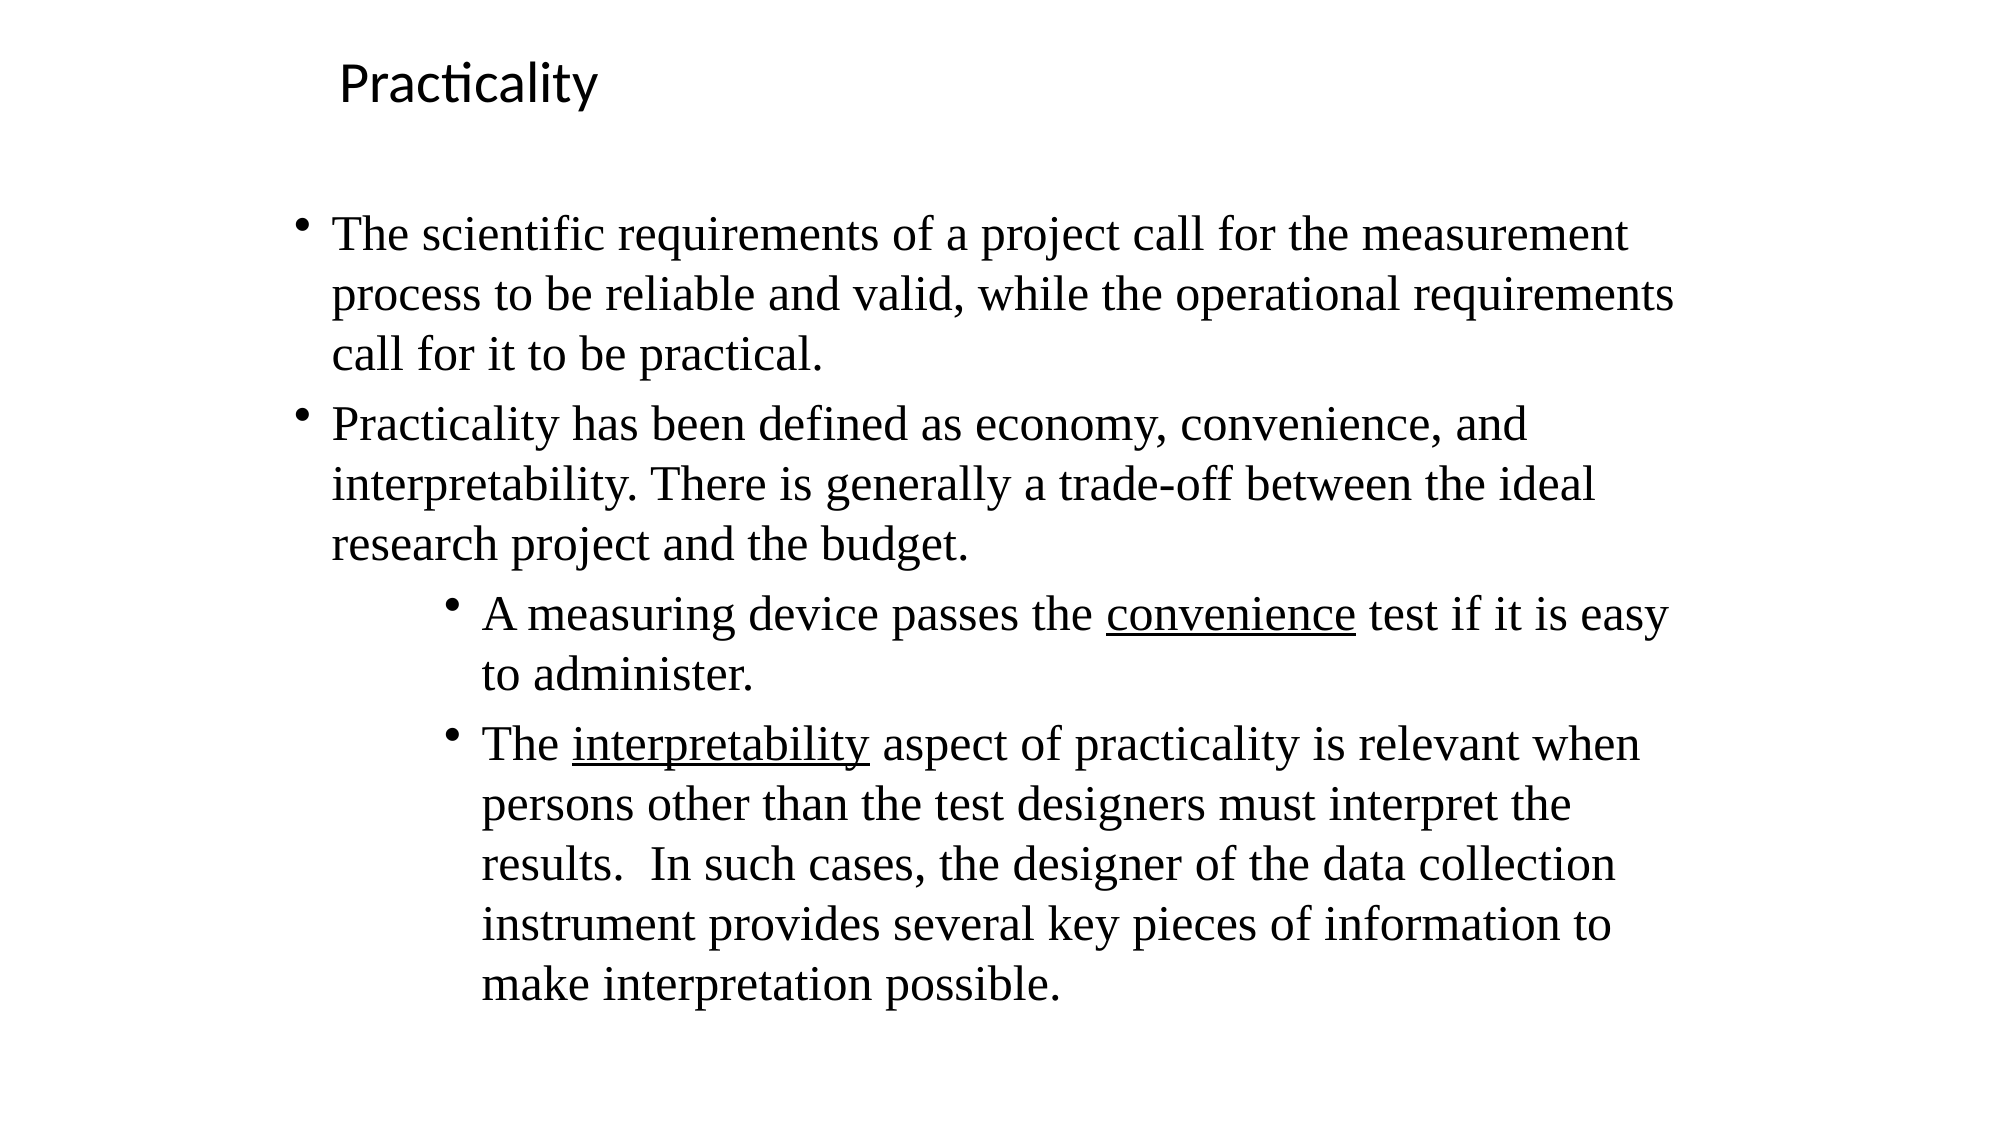

# Practicality
The scientific requirements of a project call for the measurement process to be reliable and valid, while the operational requirements call for it to be practical.
Practicality has been defined as economy, convenience, and interpretability. There is generally a trade-off between the ideal research project and the budget.
A measuring device passes the convenience test if it is easy to administer.
The interpretability aspect of practicality is relevant when persons other than the test designers must interpret the results.  In such cases, the designer of the data collection instrument provides several key pieces of information to make interpretation possible.
11-40